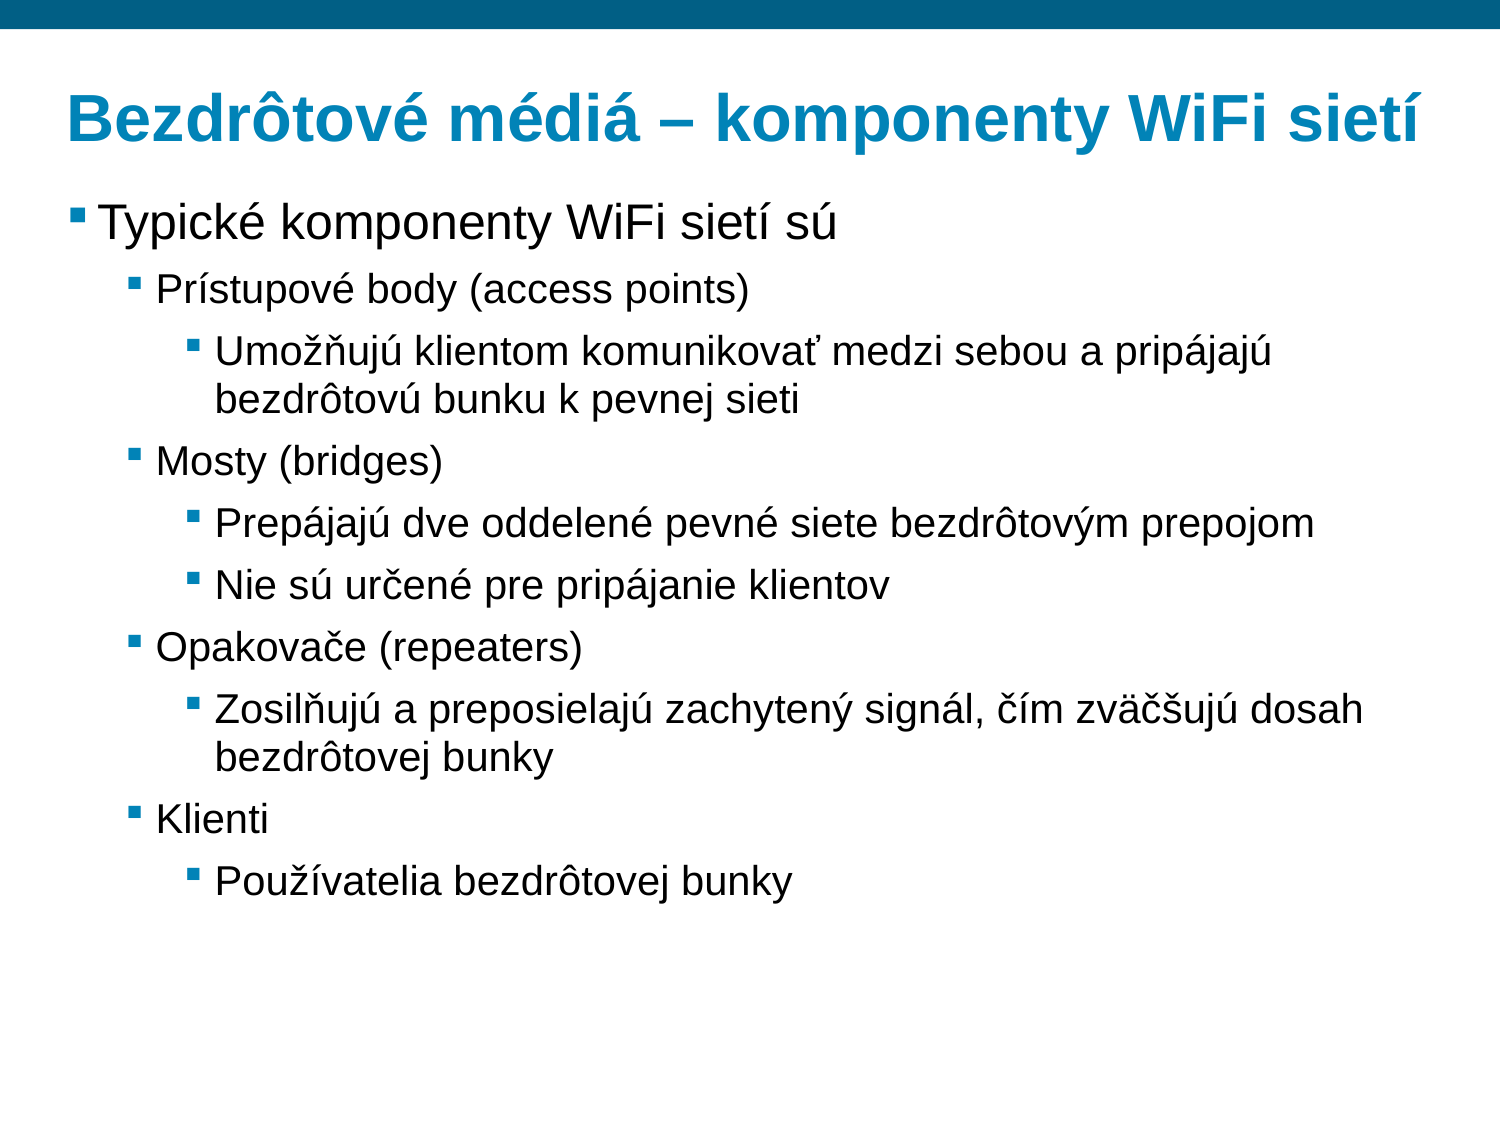

# Bezdrôtové médiá – komponenty WiFi sietí
Typické komponenty WiFi sietí sú
Prístupové body (access points)
Umožňujú klientom komunikovať medzi sebou a pripájajú bezdrôtovú bunku k pevnej sieti
Mosty (bridges)
Prepájajú dve oddelené pevné siete bezdrôtovým prepojom
Nie sú určené pre pripájanie klientov
Opakovače (repeaters)
Zosilňujú a preposielajú zachytený signál, čím zväčšujú dosah bezdrôtovej bunky
Klienti
Používatelia bezdrôtovej bunky